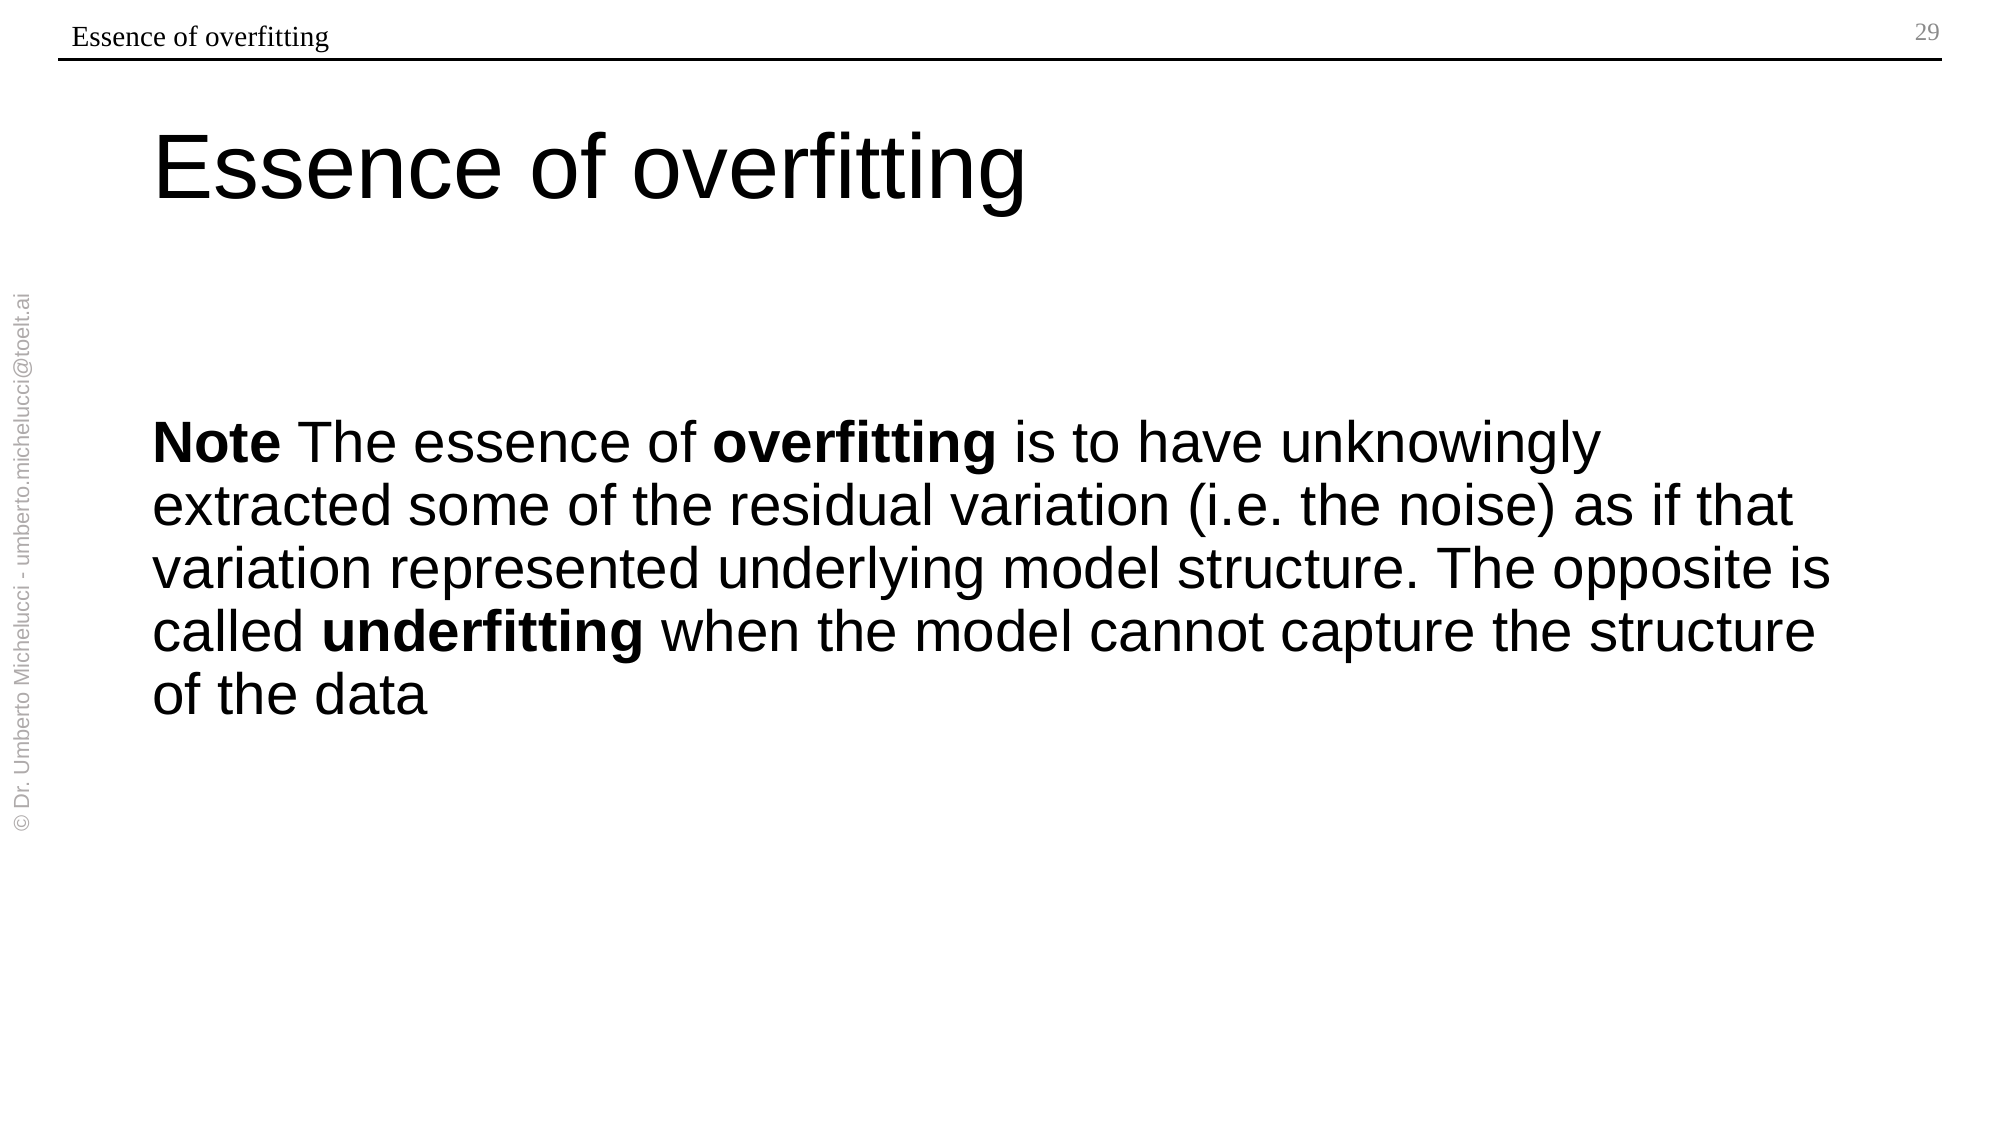

Essence of overfitting
# Essence of overfitting
Note The essence of overfitting is to have unknowingly extracted some of the residual variation (i.e. the noise) as if that variation represented underlying model structure. The opposite is called underfitting when the model cannot capture the structure of the data
© Dr. Umberto Michelucci - umberto.michelucci@toelt.ai